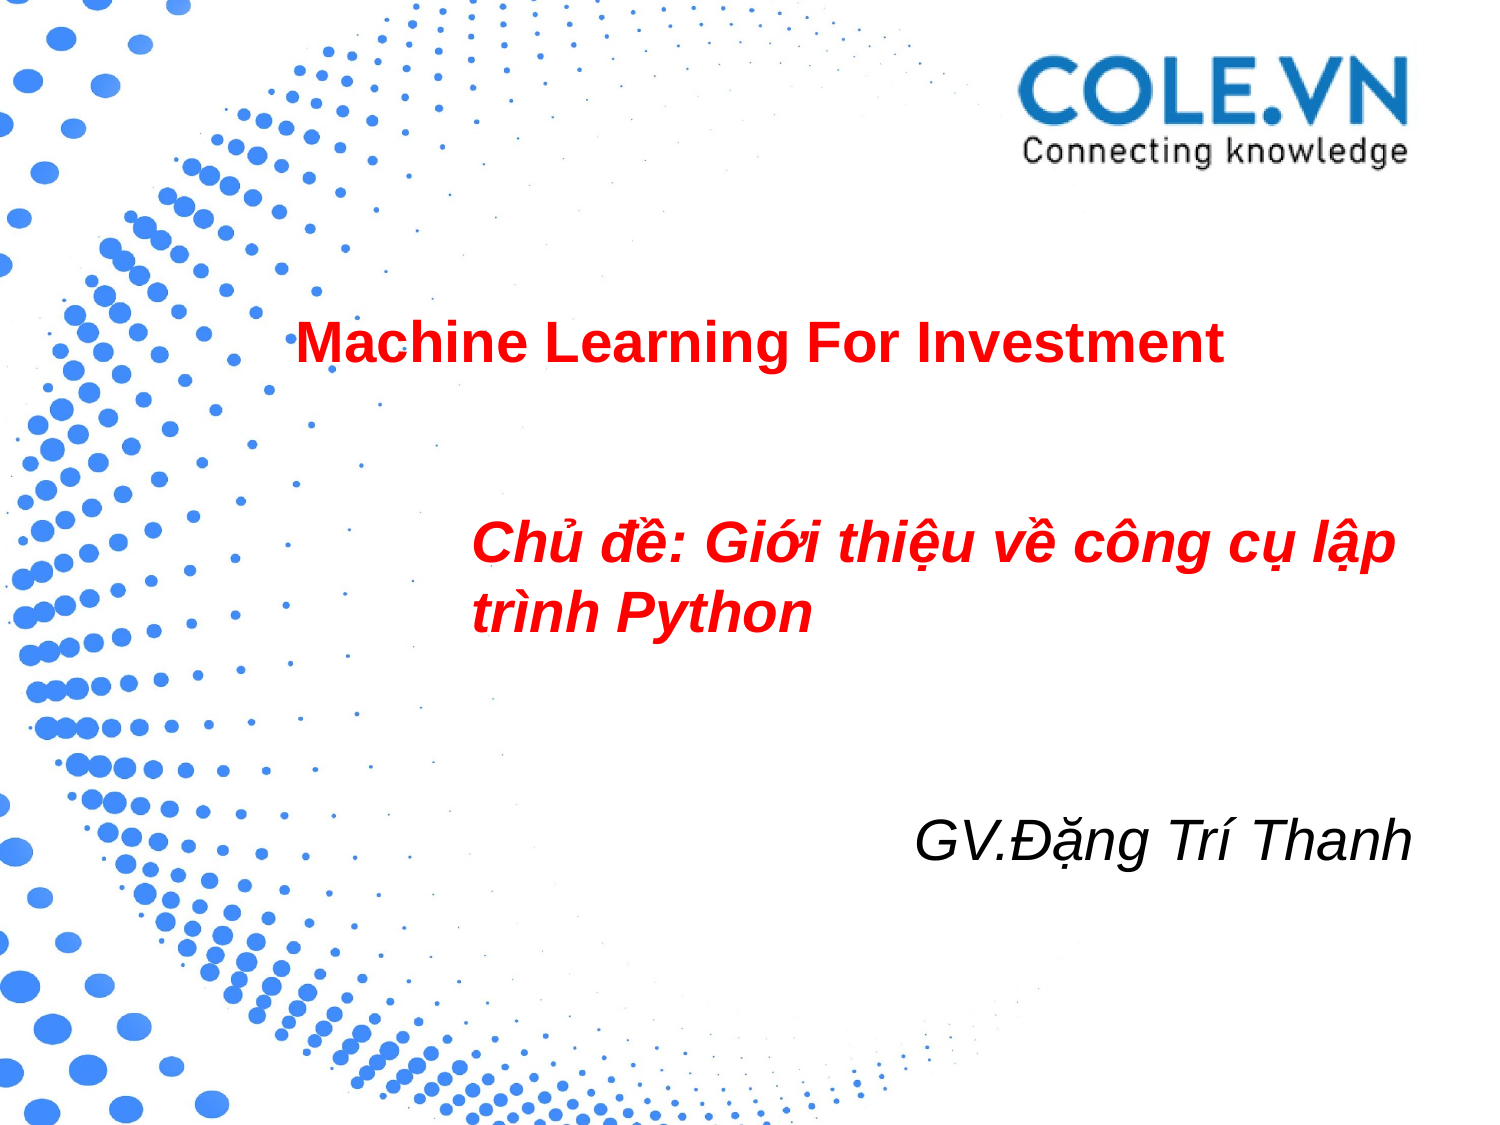

Machine Learning For Investment
Chủ đề: Giới thiệu về công cụ lập trình Python

GV.Đặng Trí Thanh